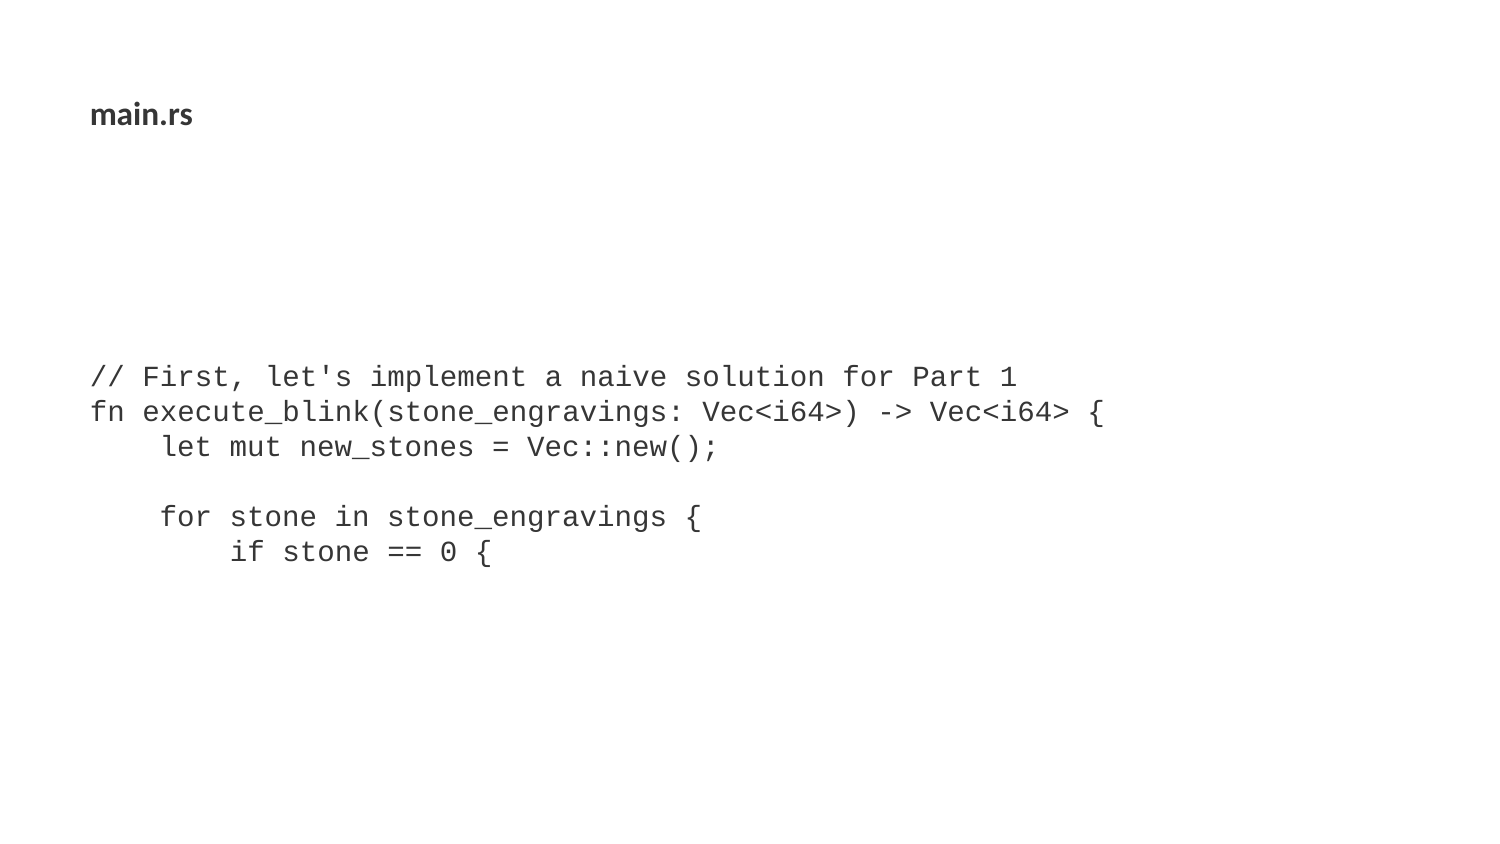

main.rs
// First, let's implement a naive solution for Part 1
fn execute_blink(stone_engravings: Vec<i64>) -> Vec<i64> {
    let mut new_stones = Vec::new();

    for stone in stone_engravings {
        if stone == 0 {

The rules are pretty straightforward. For each stone, we need to check three conditions...